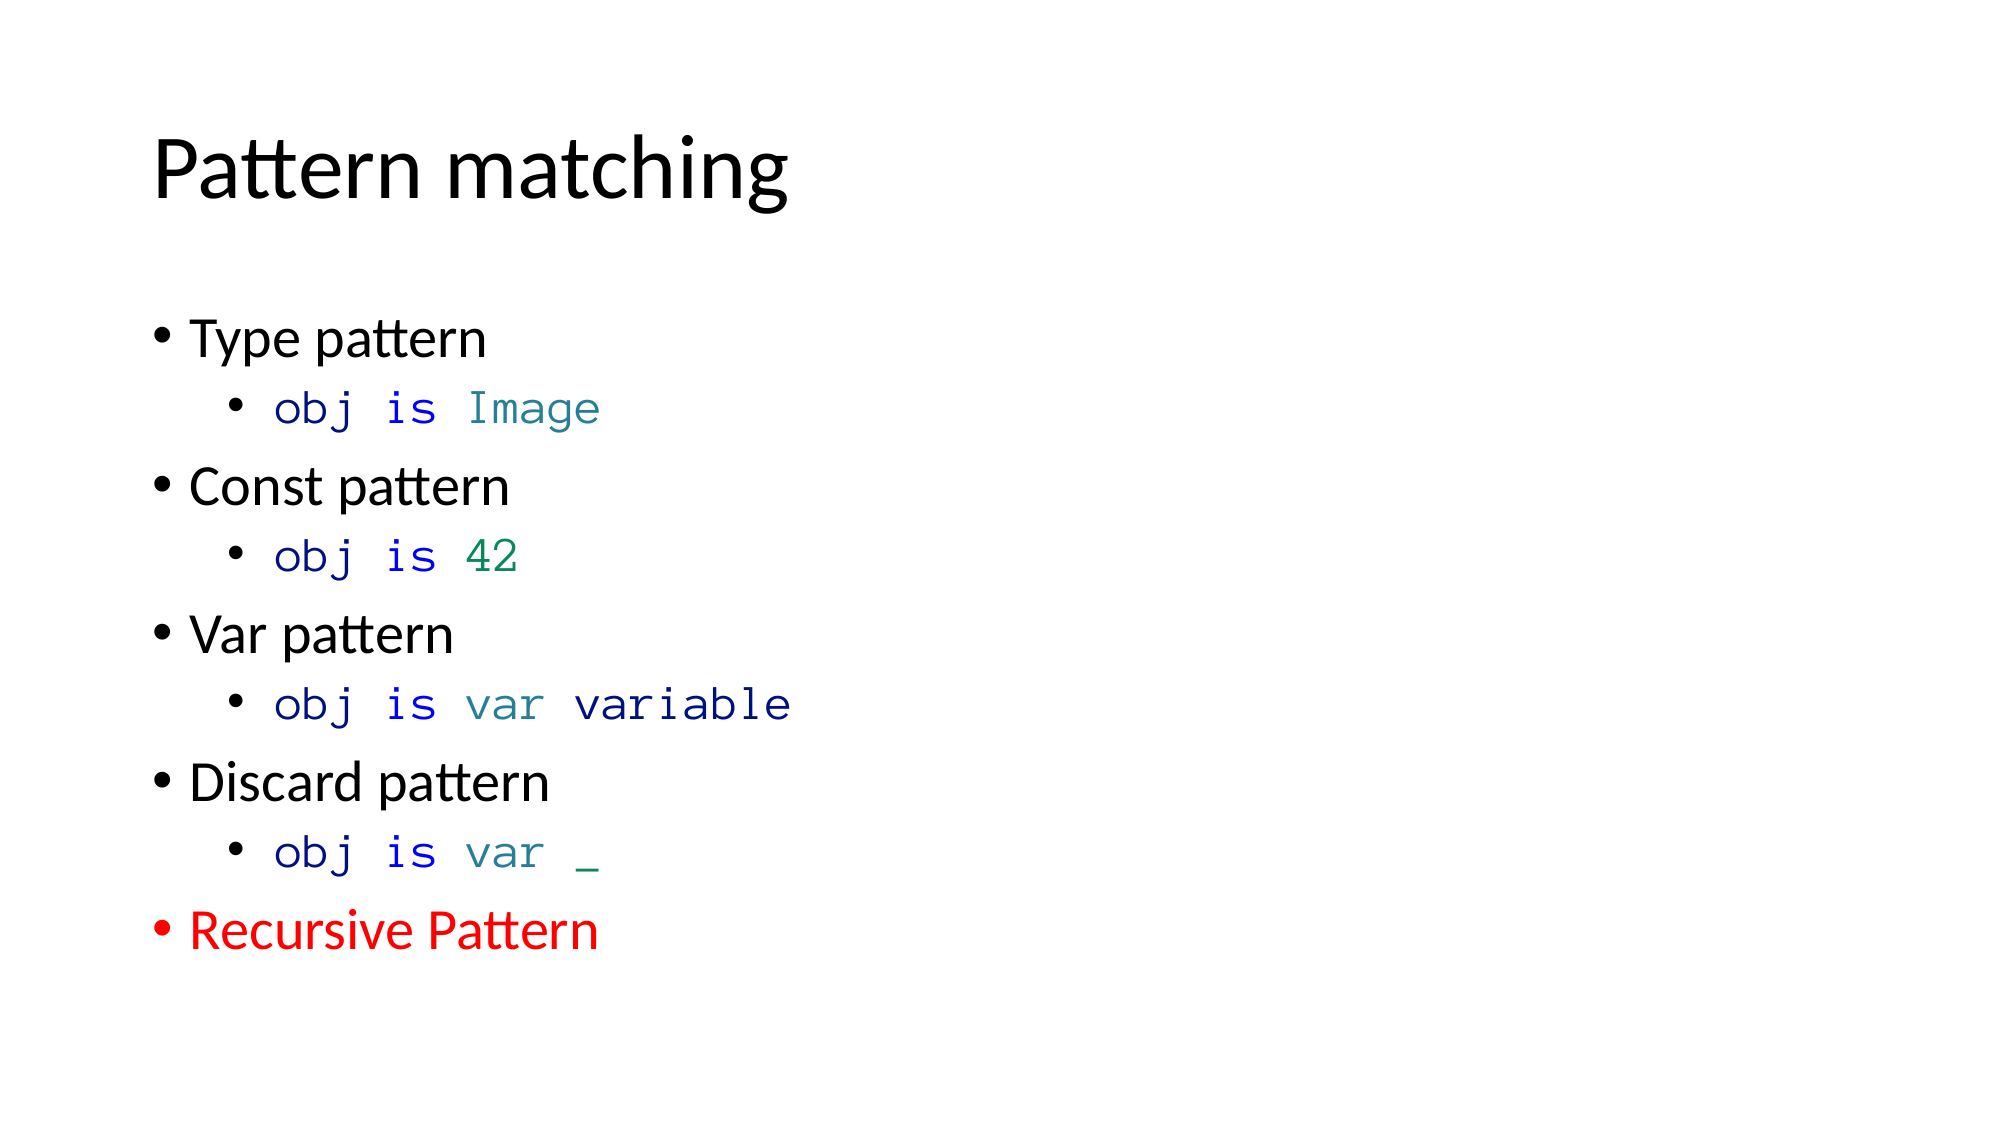

# Pattern matching
Type pattern
 obj is Image
Const pattern
 obj is 42
Var pattern
 obj is var variable
Discard pattern
 obj is var _
Recursive Pattern